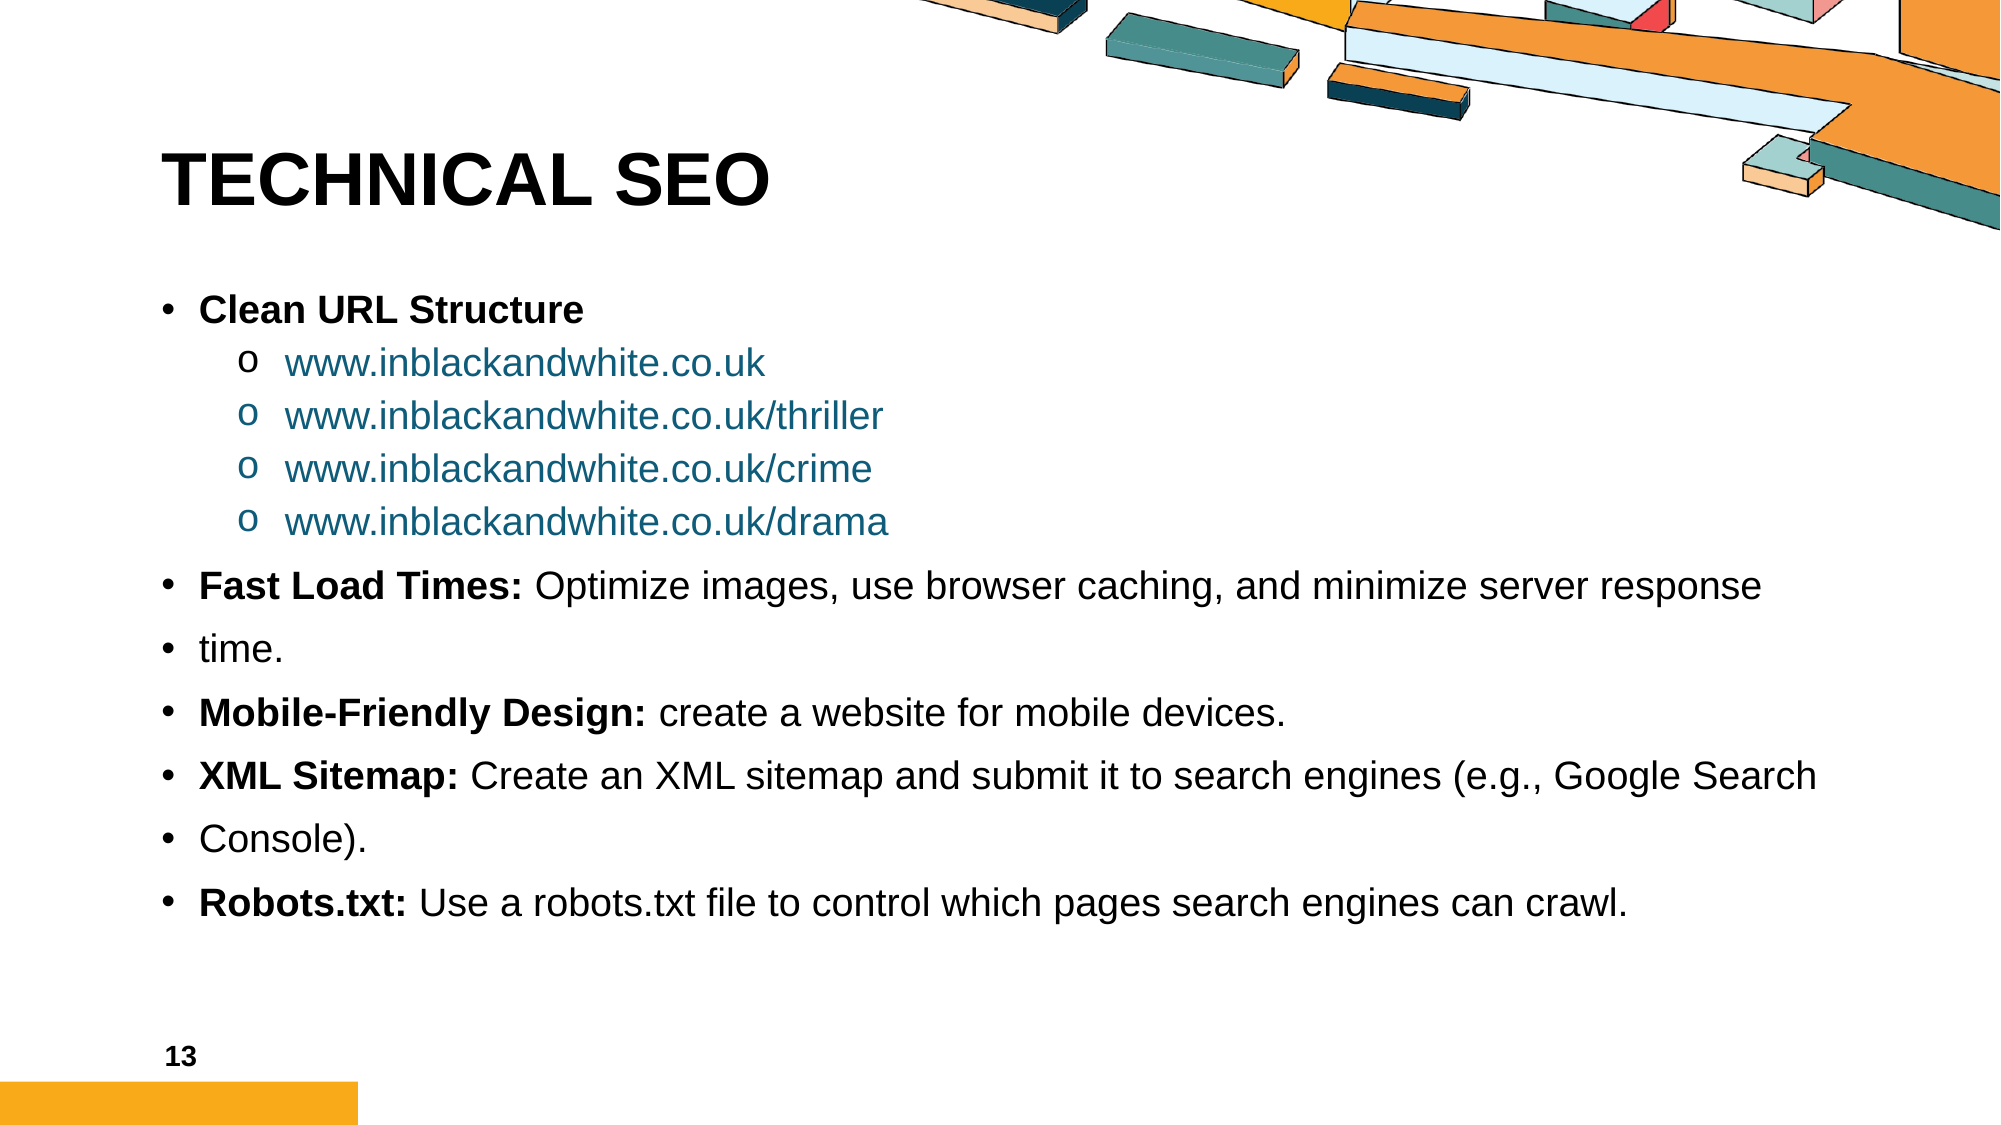

Technical SEO
Clean URL Structure
 www.inblackandwhite.co.uk
 www.inblackandwhite.co.uk/thriller
 www.inblackandwhite.co.uk/crime
 www.inblackandwhite.co.uk/drama
Fast Load Times: Optimize images, use browser caching, and minimize server response
time.
Mobile-Friendly Design: create a website for mobile devices.
XML Sitemap: Create an XML sitemap and submit it to search engines (e.g., Google Search
Console).
Robots.txt: Use a robots.txt file to control which pages search engines can crawl.
13